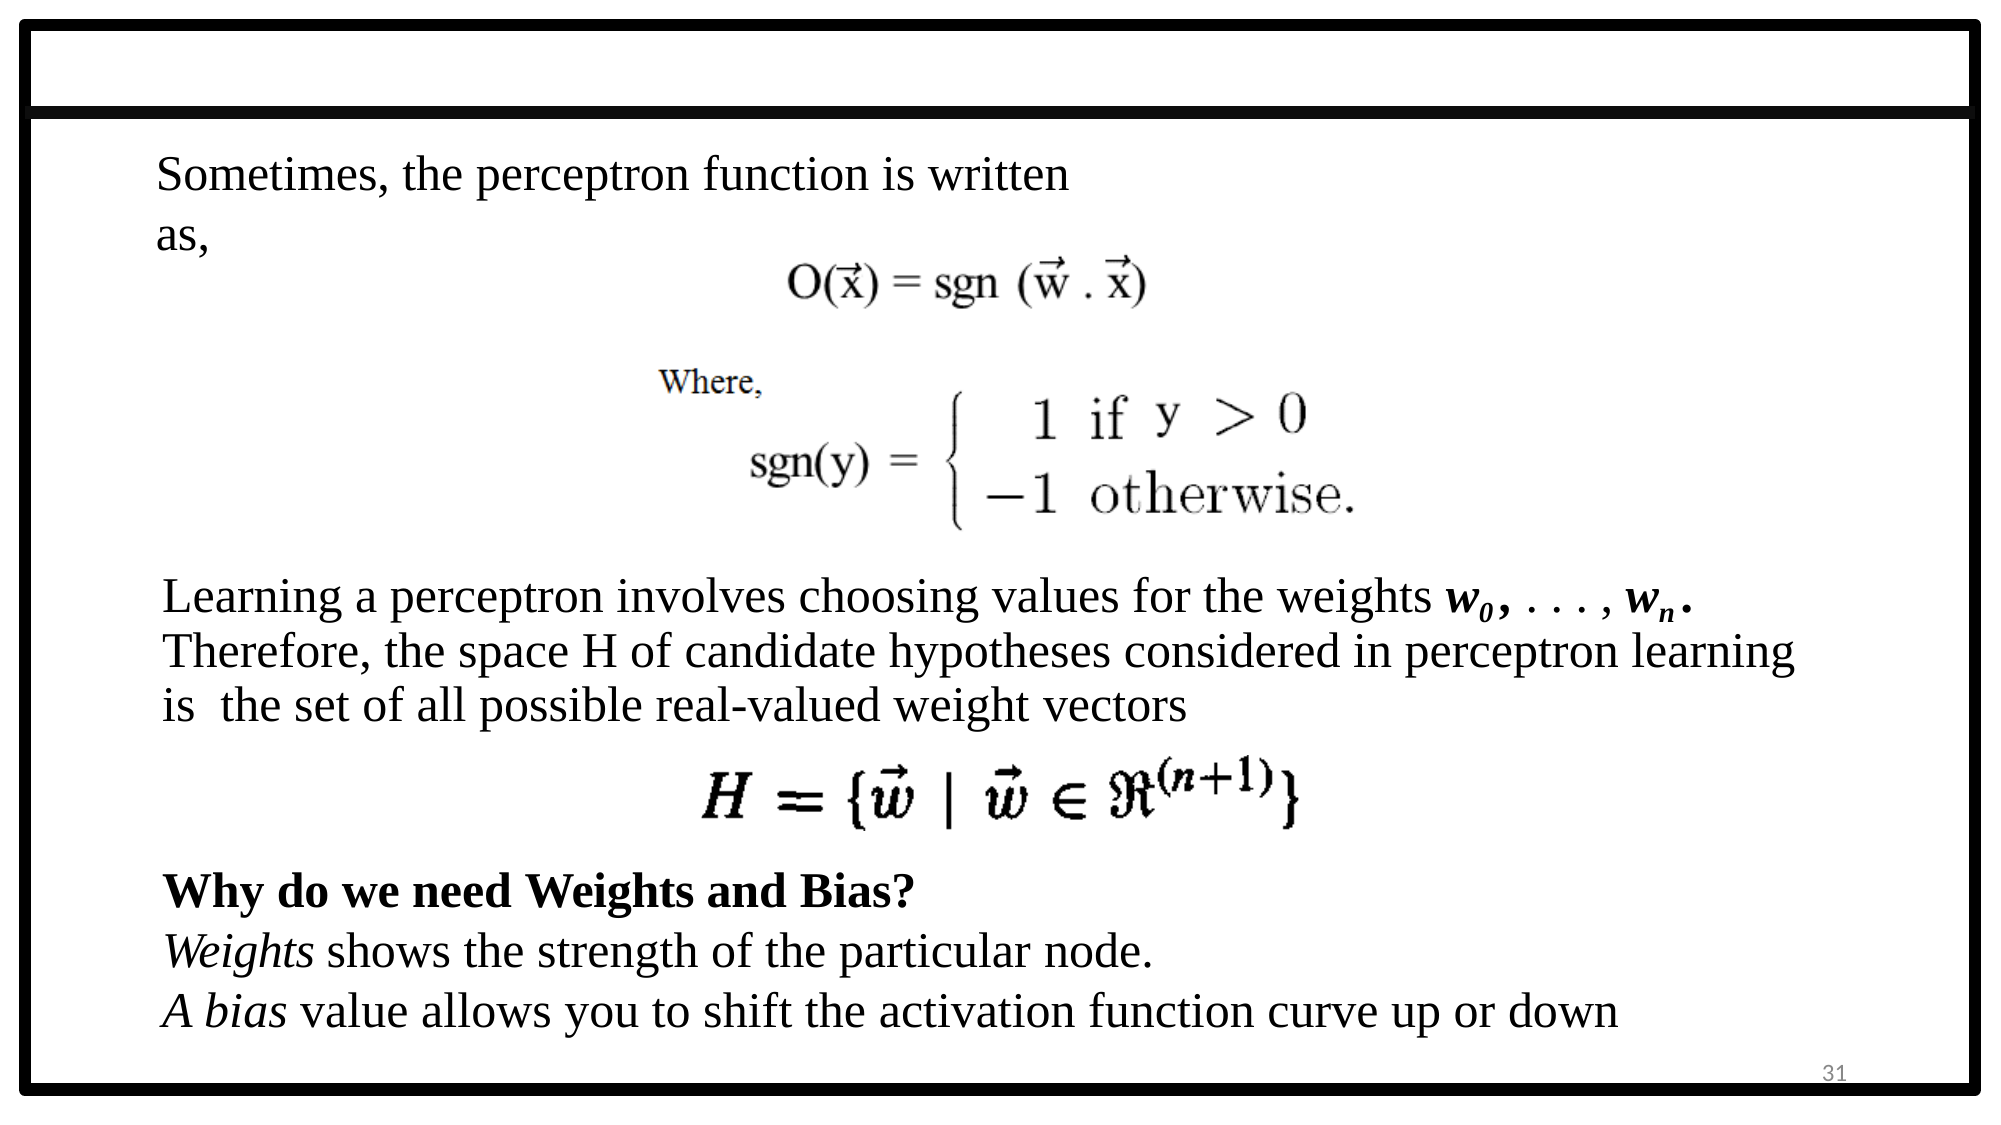

Sometimes, the perceptron function is written as,

Learning a perceptron involves choosing values for the weights w0 , . . . , wn .  Therefore, the space H of candidate hypotheses considered in perceptron learning is  the set of all possible real-valued weight vectors

Why do we need Weights and Bias?
Weights shows the strength of the particular node.
A bias value allows you to shift the activation function curve up or down

31